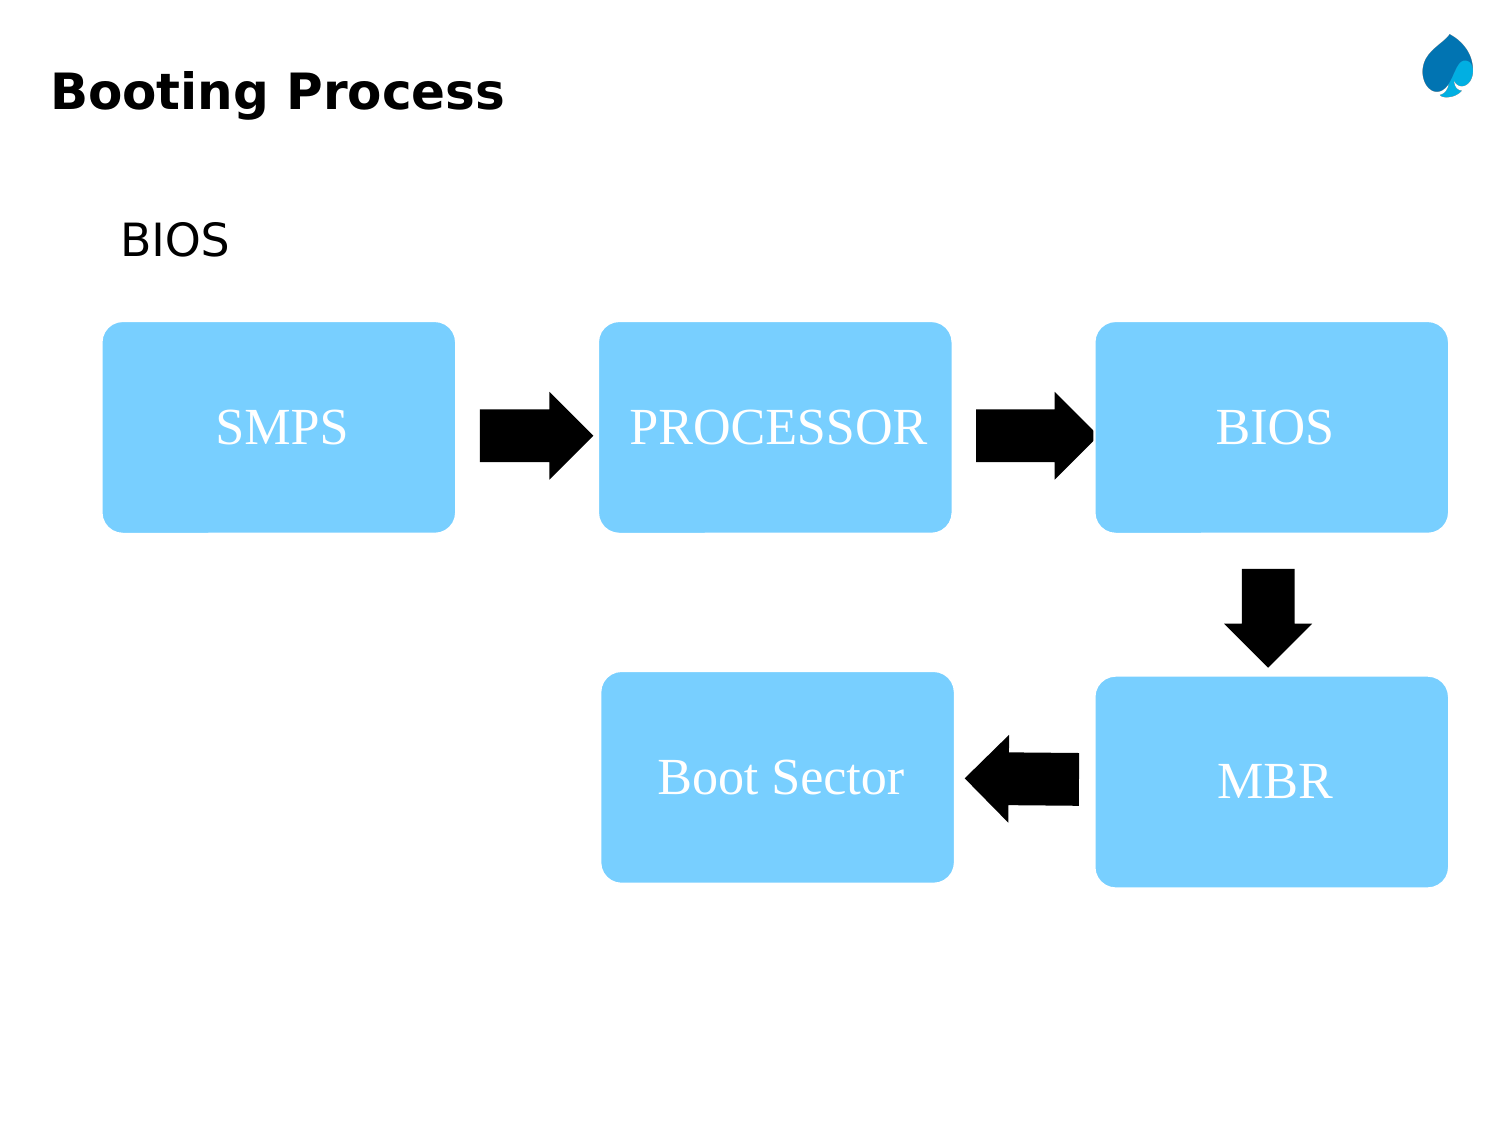

# Booting Process
BIOS
SMPS

PROCESSOR

BIOS

MBR

Boot Sector